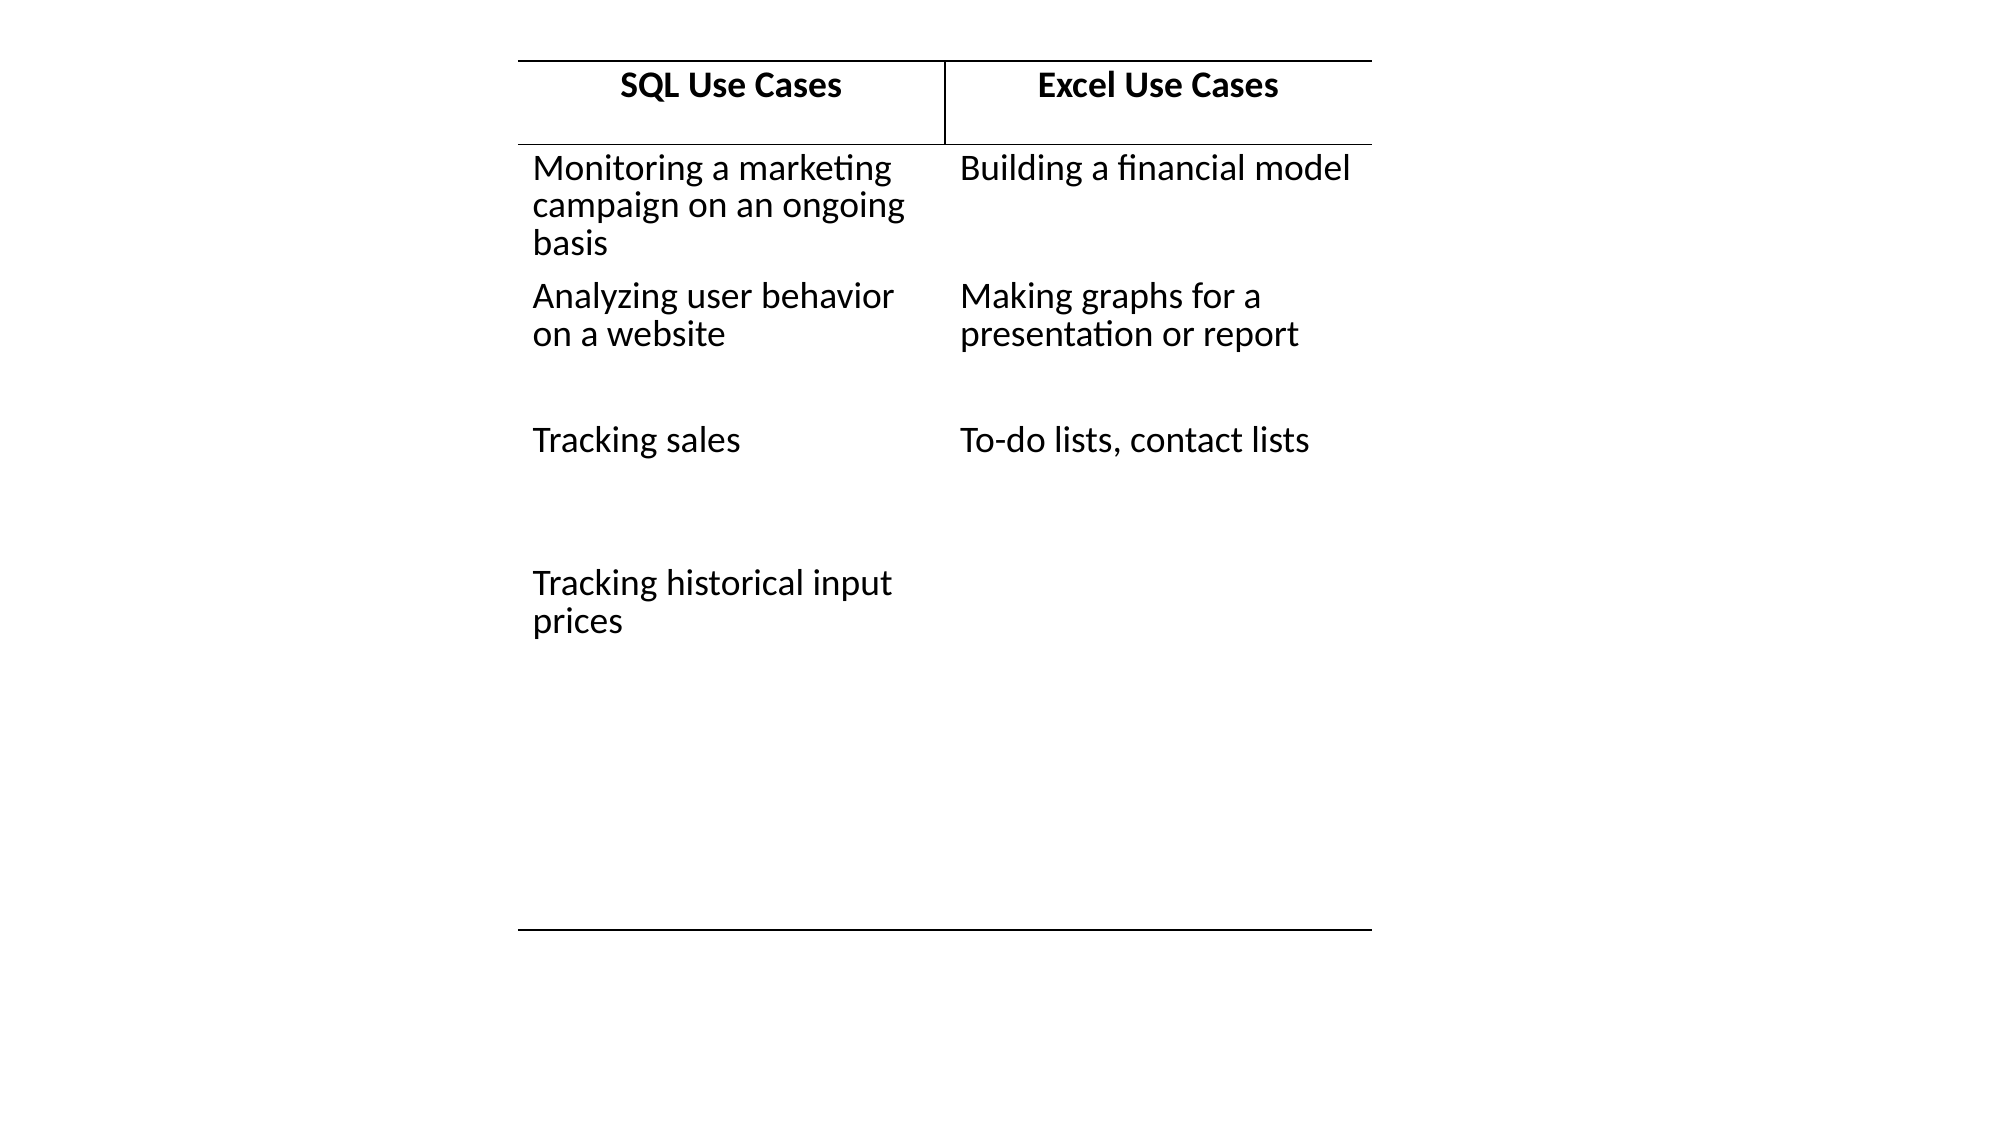

| SQL Use Cases | Excel Use Cases |
| --- | --- |
| Monitoring a marketing campaign on an ongoing basis | Building a financial model |
| Analyzing user behavior on a website | Making graphs for a presentation or report |
| Tracking sales | To-do lists, contact lists |
| Tracking historical input prices |  |
|  |  |
|  |  |